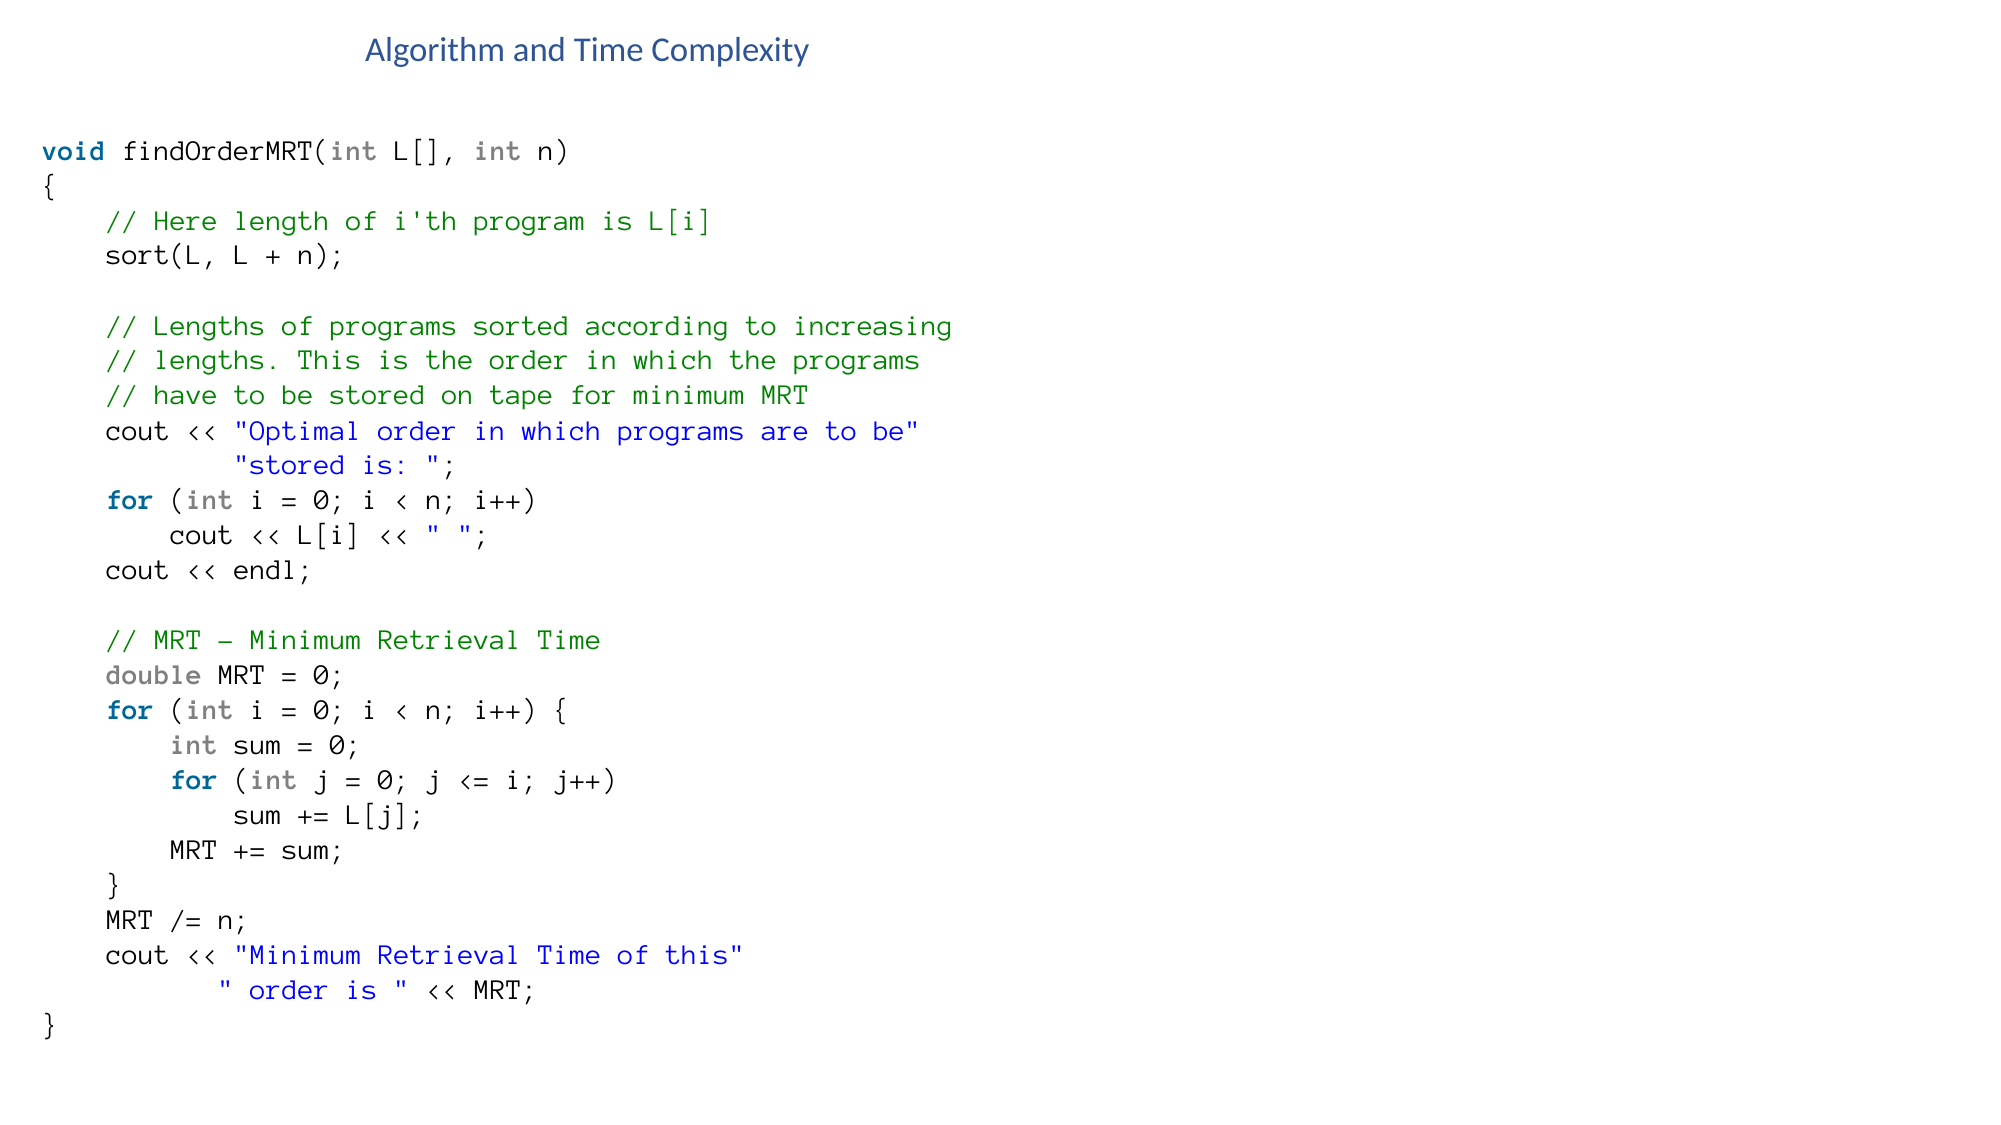

# Algorithm and Time Complexity
void findOrderMRT(int L[], int n)
{
    // Here length of i'th program is L[i]
    sort(L, L + n);

    // Lengths of programs sorted according to increasing
    // lengths. This is the order in which the programs
    // have to be stored on tape for minimum MRT
    cout << "Optimal order in which programs are to be"
            "stored is: ";
    for (int i = 0; i < n; i++)
        cout << L[i] << " ";
    cout << endl;

    // MRT - Minimum Retrieval Time
    double MRT = 0;
    for (int i = 0; i < n; i++) {
        int sum = 0;
        for (int j = 0; j <= i; j++)
            sum += L[j];
        MRT += sum;
    }
    MRT /= n;
    cout << "Minimum Retrieval Time of this"
           " order is " << MRT;
}